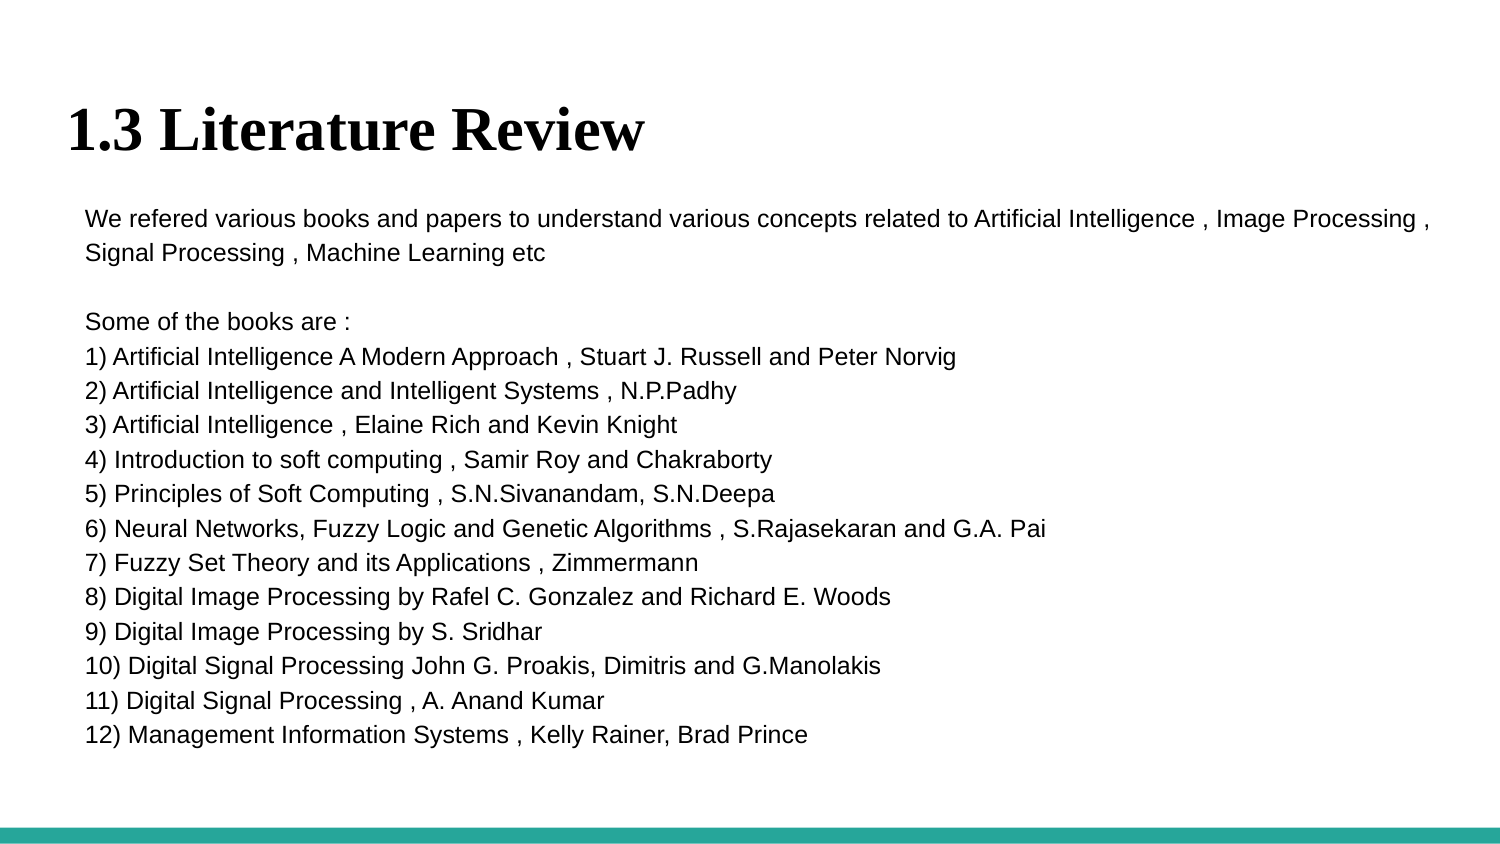

# 1.3 Literature Review
We refered various books and papers to understand various concepts related to Artificial Intelligence , Image Processing ,
Signal Processing , Machine Learning etc

Some of the books are :
1) Artificial Intelligence A Modern Approach , Stuart J. Russell and Peter Norvig
2) Artificial Intelligence and Intelligent Systems , N.P.Padhy
3) Artificial Intelligence , Elaine Rich and Kevin Knight
4) Introduction to soft computing , Samir Roy and Chakraborty
5) Principles of Soft Computing , S.N.Sivanandam, S.N.Deepa
6) Neural Networks, Fuzzy Logic and Genetic Algorithms , S.Rajasekaran and G.A. Pai
7) Fuzzy Set Theory and its Applications , Zimmermann
8) Digital Image Processing by Rafel C. Gonzalez and Richard E. Woods
9) Digital Image Processing by S. Sridhar
10) Digital Signal Processing John G. Proakis, Dimitris and G.Manolakis
11) Digital Signal Processing , A. Anand Kumar
12) Management Information Systems , Kelly Rainer, Brad Prince